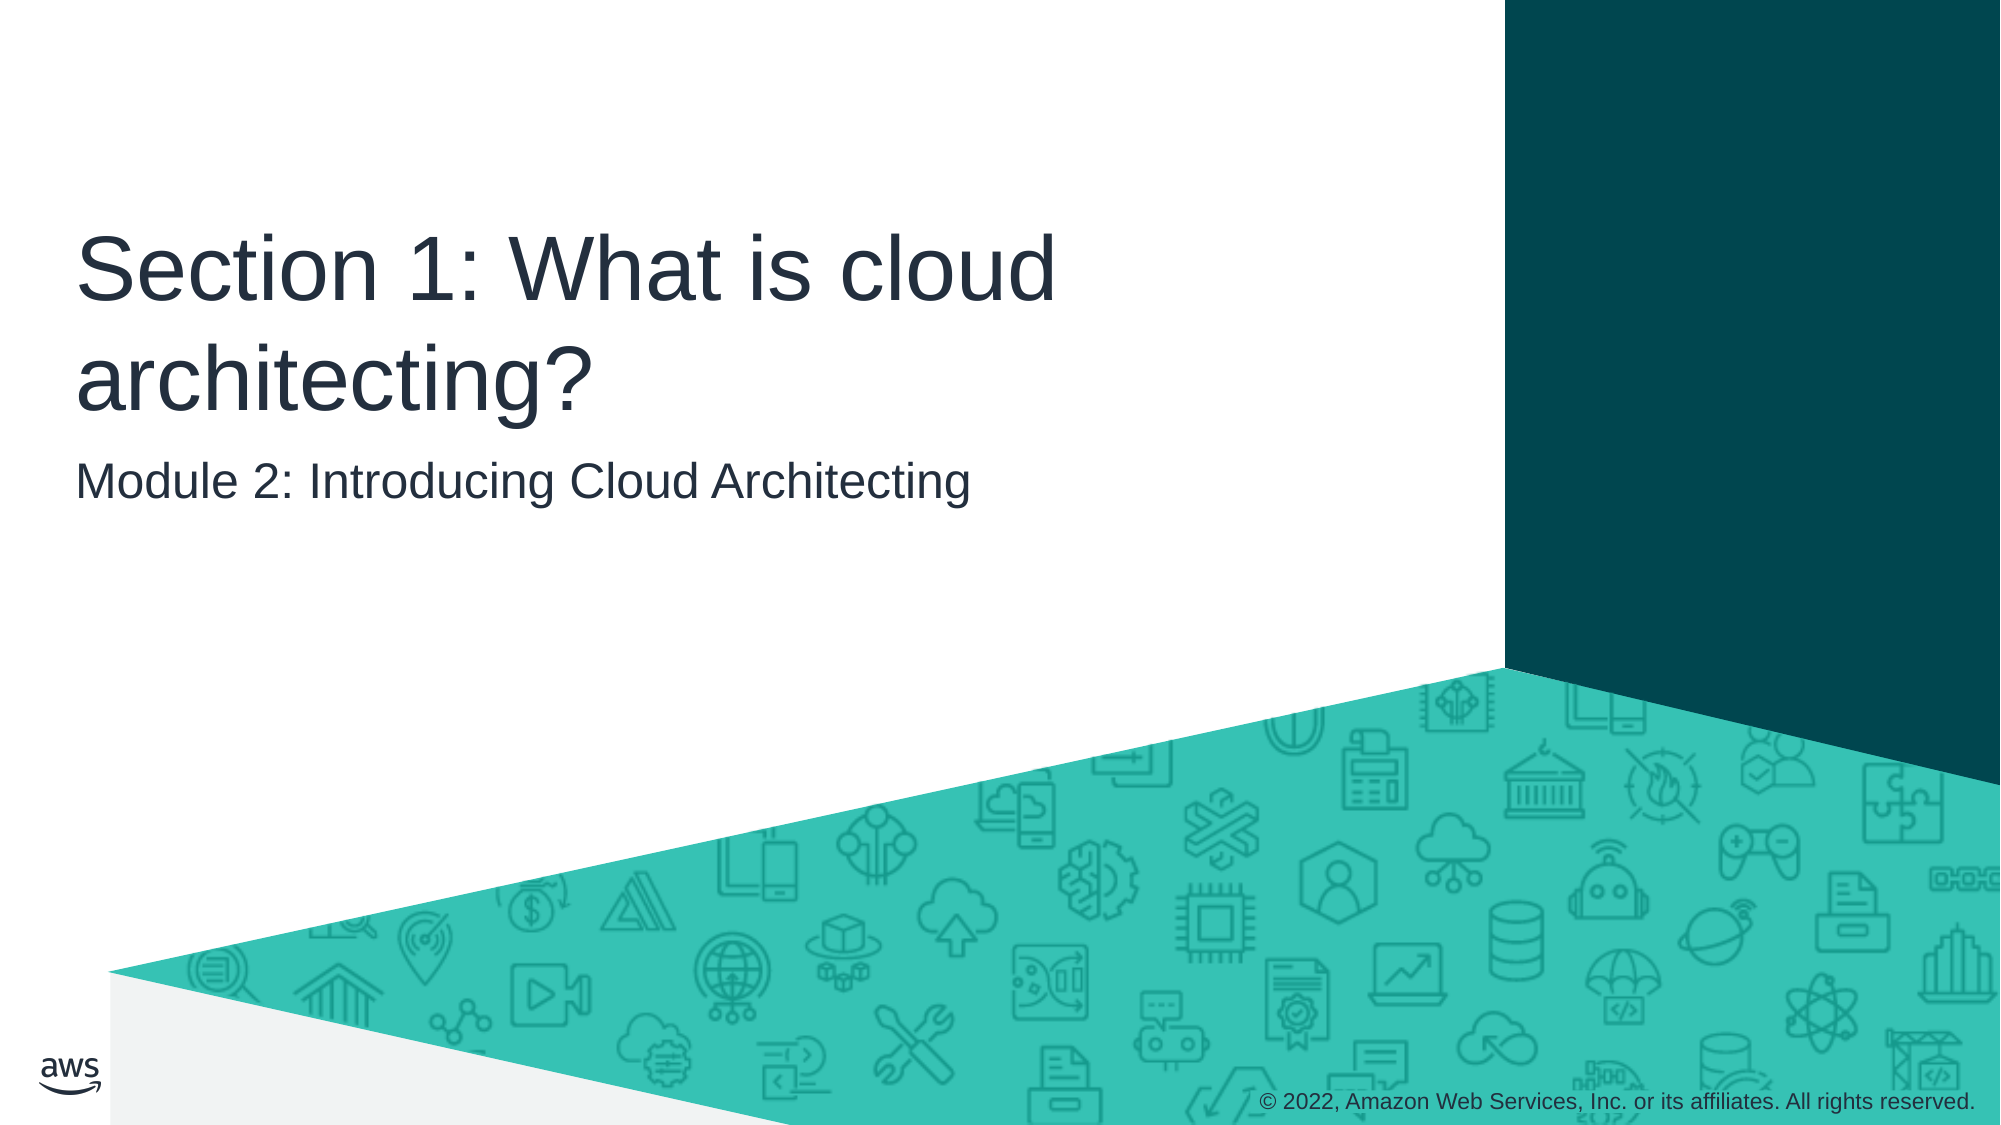

# Section 1: What is cloud architecting?
Module 2: Introducing Cloud Architecting